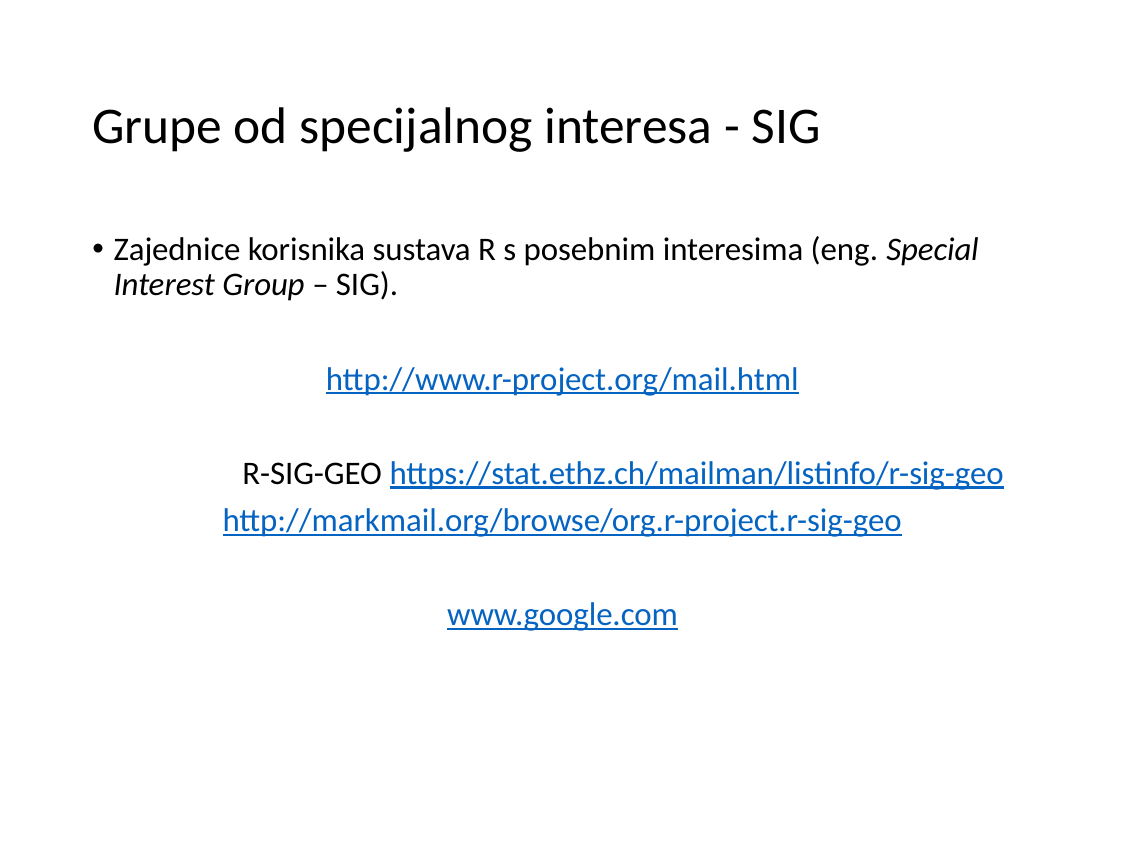

# Grupe od specijalnog interesa - SIG
Zajednice korisnika sustava R s posebnim interesima (eng. Special Interest Group – SIG).

http://www.r-project.org/mail.html

	R-SIG-GEO https://stat.ethz.ch/mailman/listinfo/r-sig-geo
http://markmail.org/browse/org.r-project.r-sig-geo

www.google.com